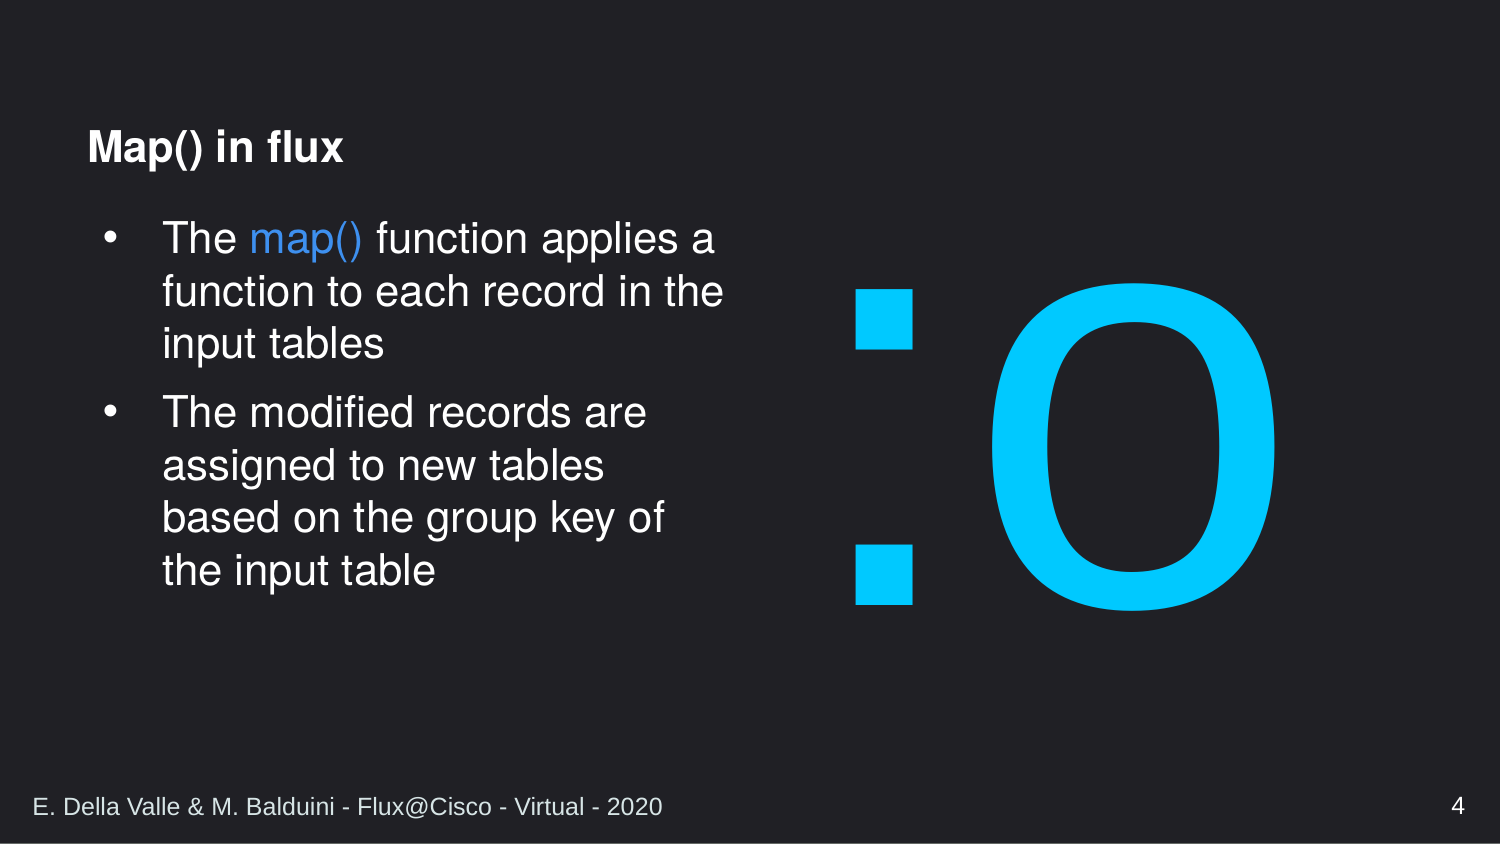

:o
# Map() in flux
The map() function applies a function to each record in the input tables
The modified records are assigned to new tables based on the group key of the input table

4
E. Della Valle & M. Balduini - Flux@Cisco - Virtual - 2020